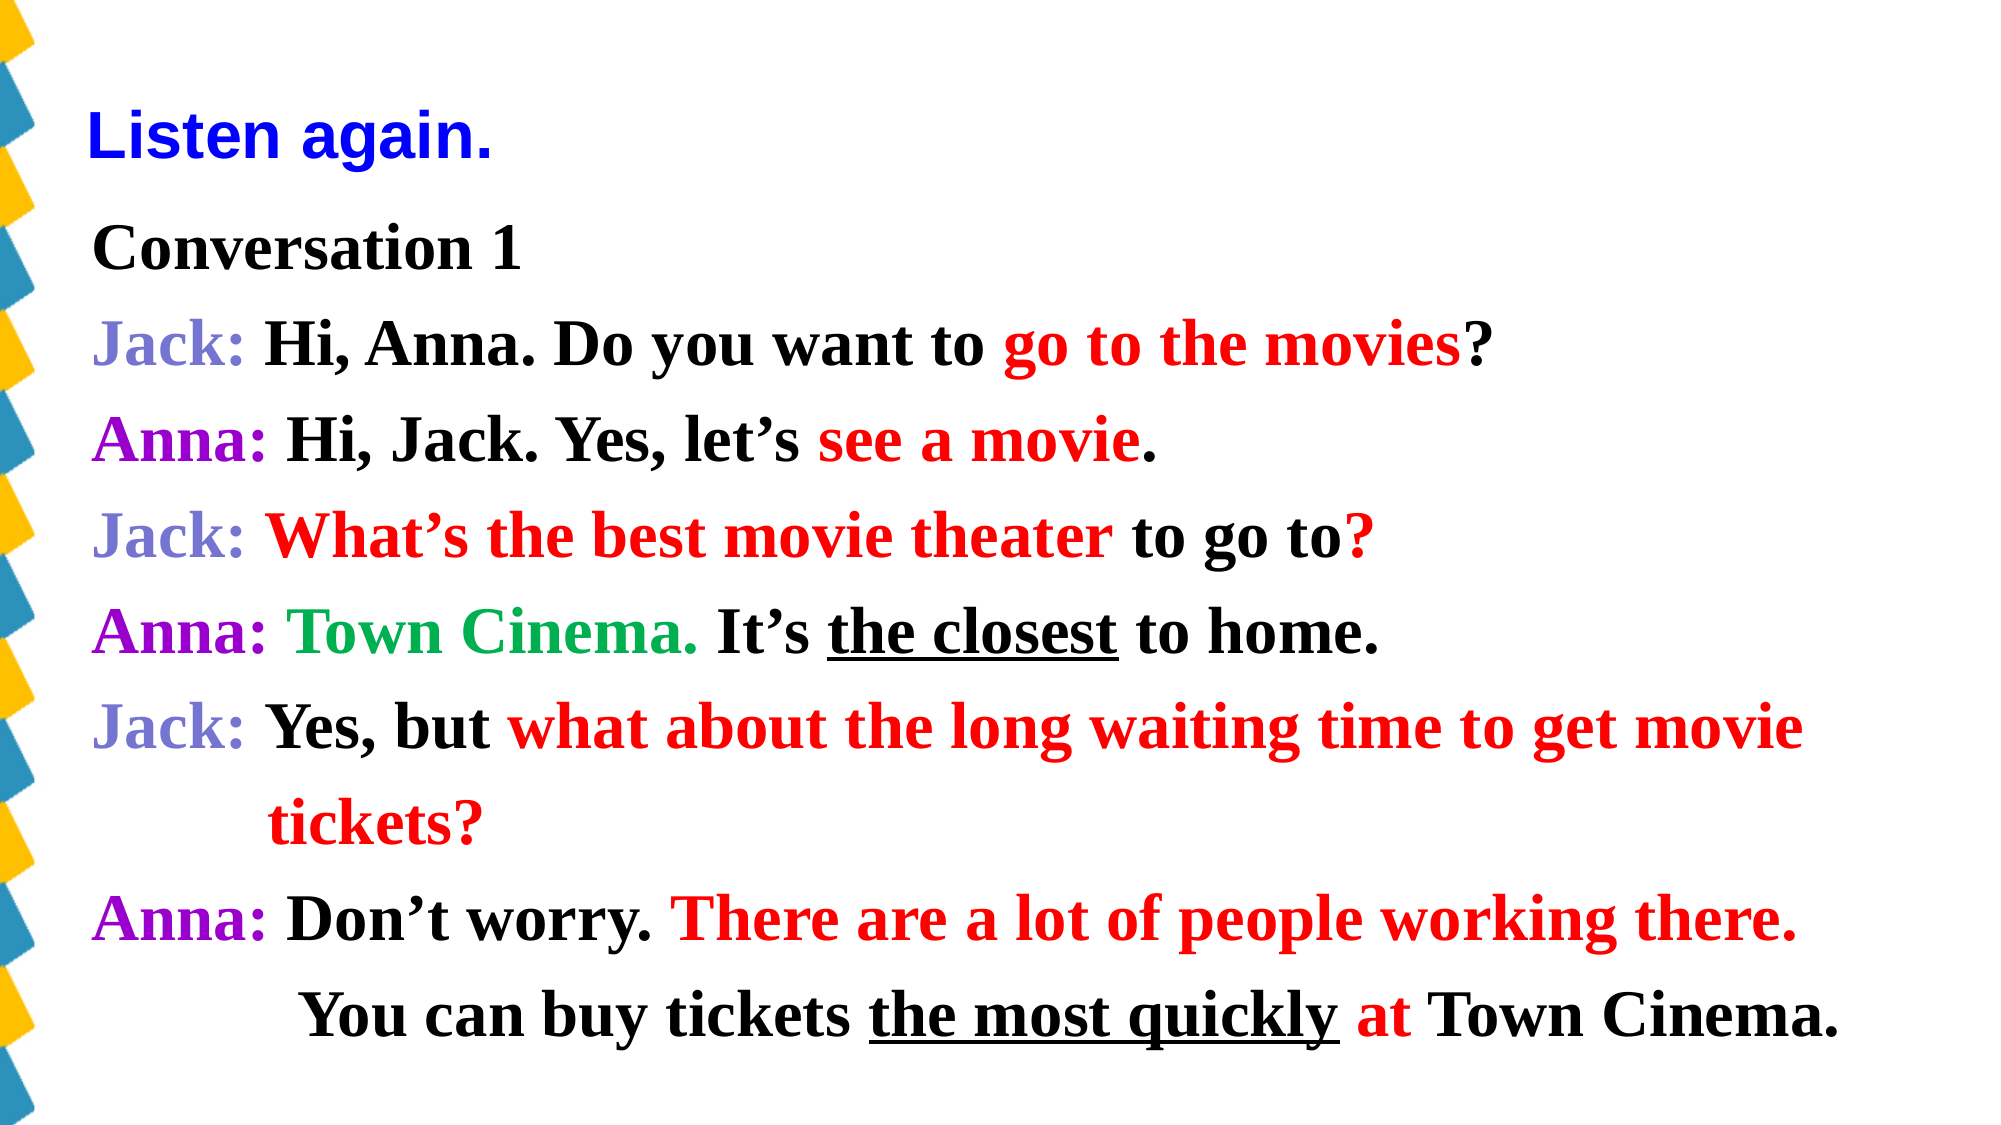

Listen again.
Conversation 1
Jack: Hi, Anna. Do you want to go to the movies?
Anna: Hi, Jack. Yes, let’s see a movie.
Jack: What’s the best movie theater to go to?
Anna: Town Cinema. It’s the closest to home.
Jack: Yes, but what about the long waiting time to get movie tickets?
Anna: Don’t worry. There are a lot of people working there. You can buy tickets the most quickly at Town Cinema.